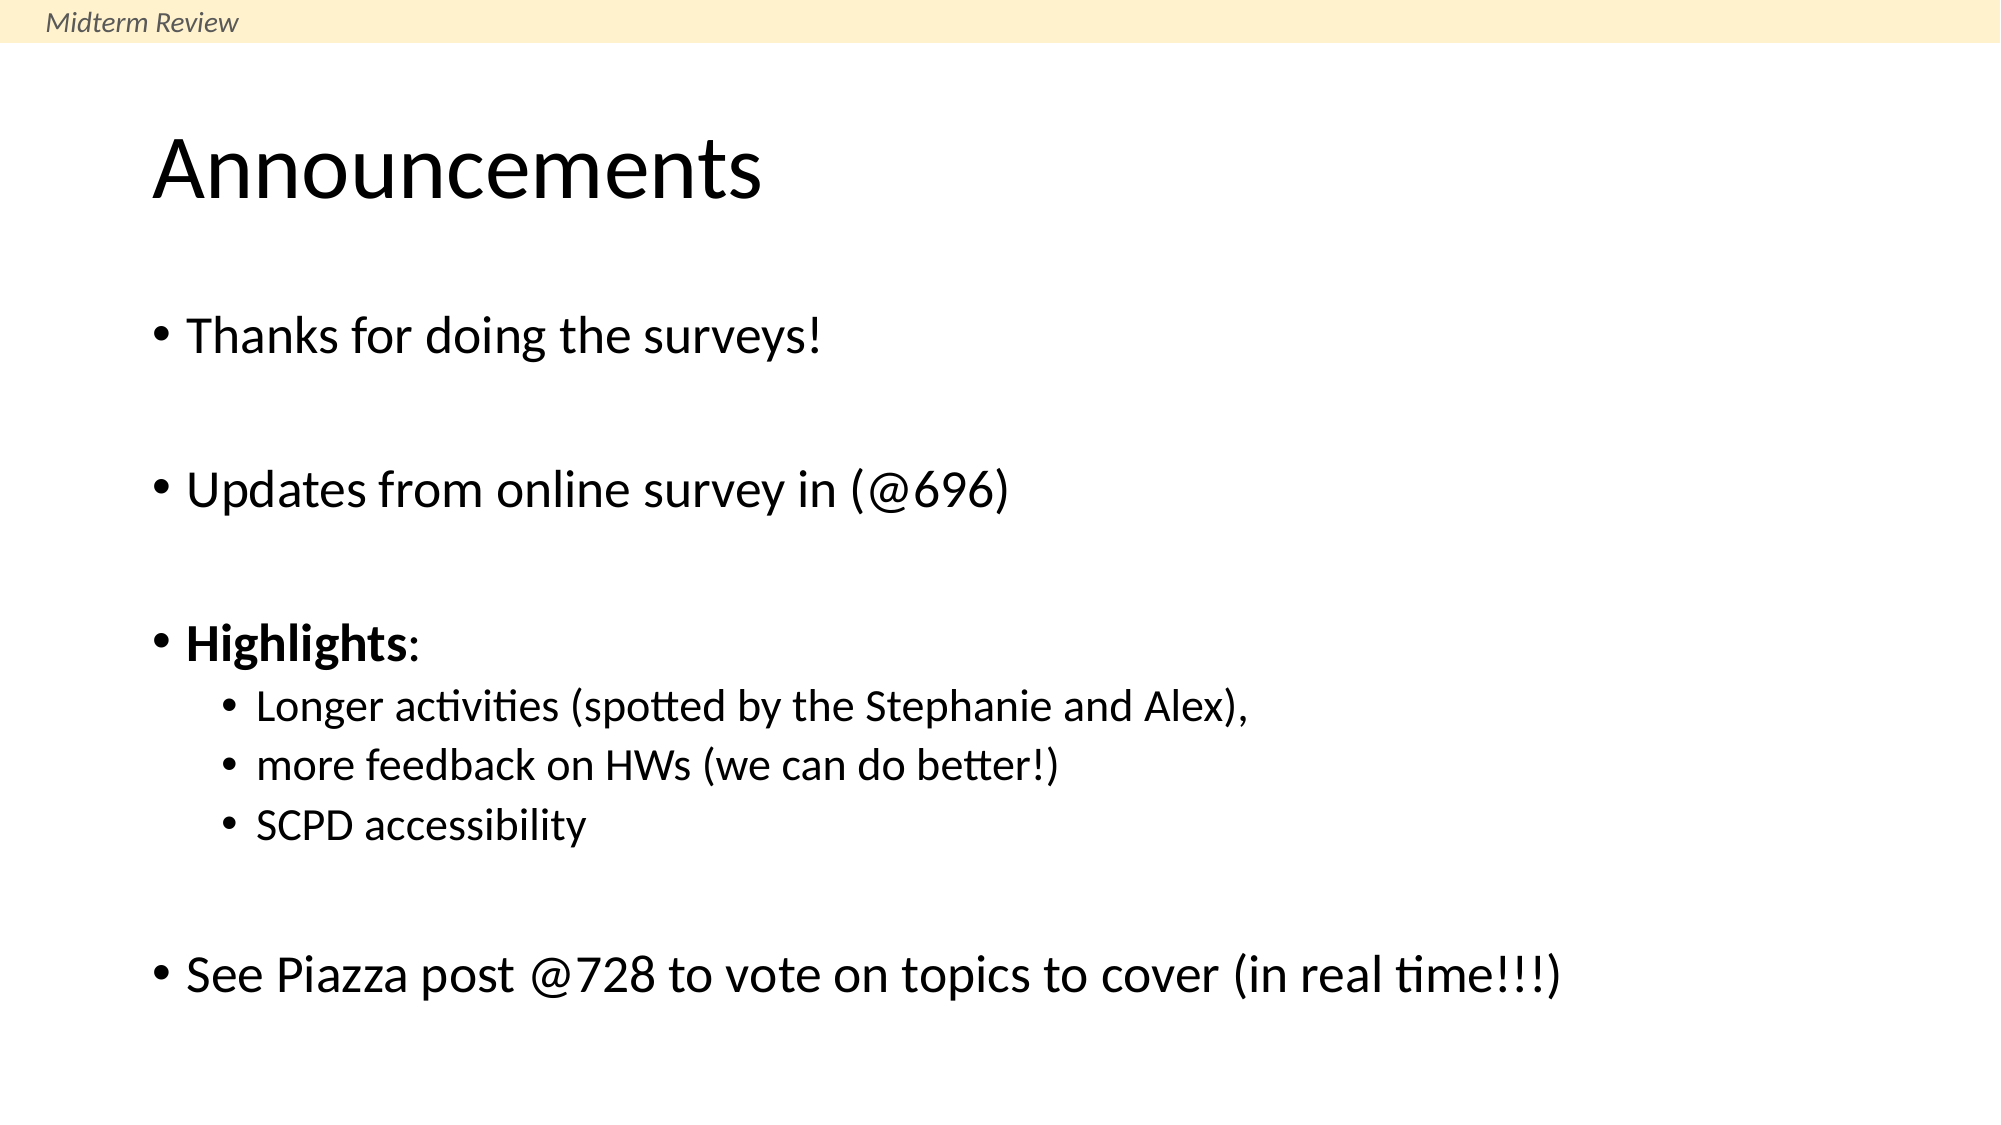

Midterm Review
# Announcements
Thanks for doing the surveys!

Updates from online survey in (@696)

Highlights:
Longer activities (spotted by the Stephanie and Alex),
more feedback on HWs (we can do better!)
SCPD accessibility

See Piazza post @728 to vote on topics to cover (in real time!!!)